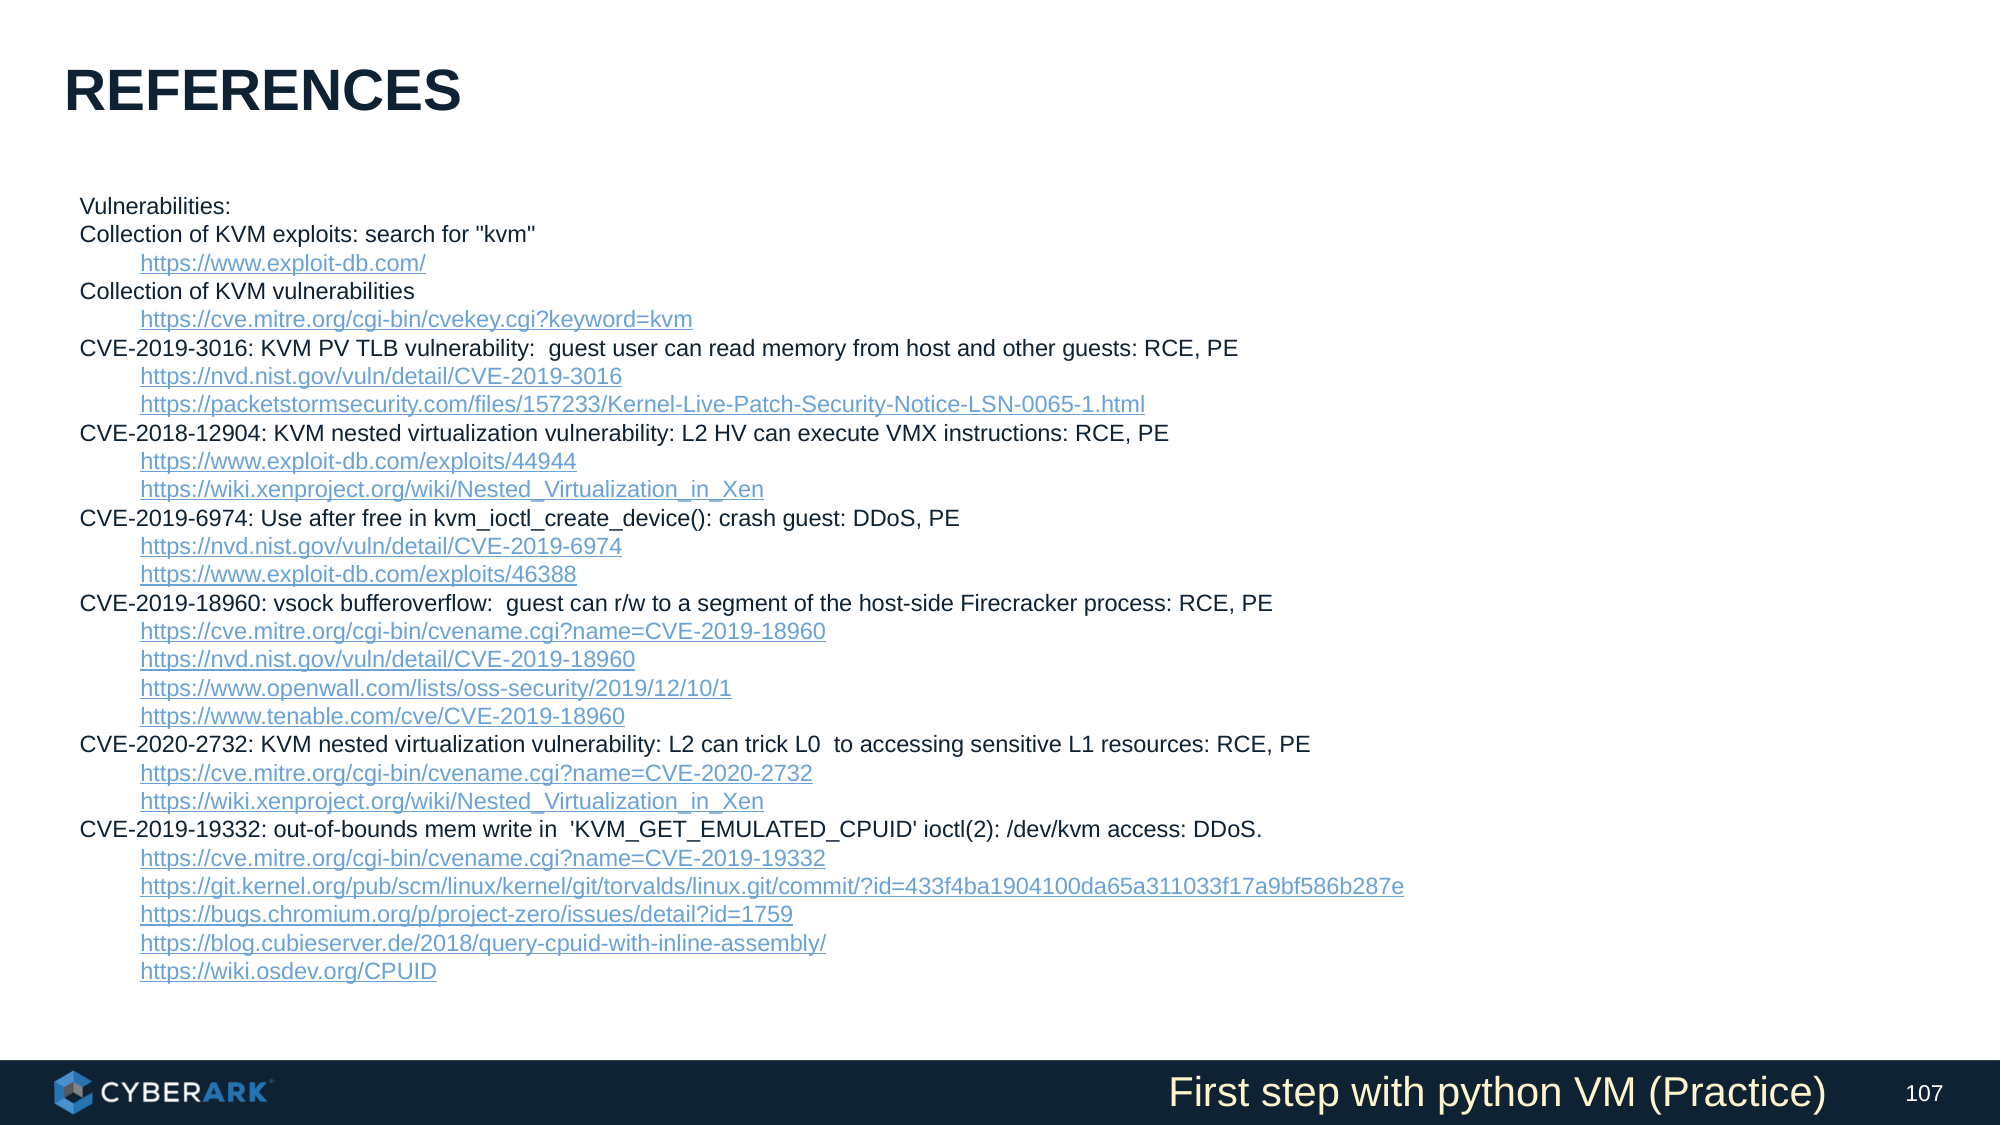

# References

Vulnerabilities:
Collection of KVM exploits: search for "kvm"
https://www.exploit-db.com/
Collection of KVM vulnerabilities
https://cve.mitre.org/cgi-bin/cvekey.cgi?keyword=kvm
CVE-2019-3016: KVM PV TLB vulnerability:  guest user can read memory from host and other guests: RCE, PE
https://nvd.nist.gov/vuln/detail/CVE-2019-3016
https://packetstormsecurity.com/files/157233/Kernel-Live-Patch-Security-Notice-LSN-0065-1.html
CVE-2018-12904: KVM nested virtualization vulnerability: L2 HV can execute VMX instructions: RCE, PE
https://www.exploit-db.com/exploits/44944
https://wiki.xenproject.org/wiki/Nested_Virtualization_in_Xen
CVE-2019-6974: Use after free in kvm_ioctl_create_device(): crash guest: DDoS, PE
https://nvd.nist.gov/vuln/detail/CVE-2019-6974
https://www.exploit-db.com/exploits/46388
CVE-2019-18960: vsock bufferoverflow:  guest can r/w to a segment of the host-side Firecracker process: RCE, PE
https://cve.mitre.org/cgi-bin/cvename.cgi?name=CVE-2019-18960
https://nvd.nist.gov/vuln/detail/CVE-2019-18960
https://www.openwall.com/lists/oss-security/2019/12/10/1
https://www.tenable.com/cve/CVE-2019-18960
CVE-2020-2732: KVM nested virtualization vulnerability: L2 can trick L0  to accessing sensitive L1 resources: RCE, PE
https://cve.mitre.org/cgi-bin/cvename.cgi?name=CVE-2020-2732
https://wiki.xenproject.org/wiki/Nested_Virtualization_in_Xen
CVE-2019-19332: out-of-bounds mem write in  'KVM_GET_EMULATED_CPUID' ioctl(2): /dev/kvm access: DDoS.
https://cve.mitre.org/cgi-bin/cvename.cgi?name=CVE-2019-19332
https://git.kernel.org/pub/scm/linux/kernel/git/torvalds/linux.git/commit/?id=433f4ba1904100da65a311033f17a9bf586b287e
https://bugs.chromium.org/p/project-zero/issues/detail?id=1759
https://blog.cubieserver.de/2018/query-cpuid-with-inline-assembly/
https://wiki.osdev.org/CPUID
First step with python VM (Practice)
107